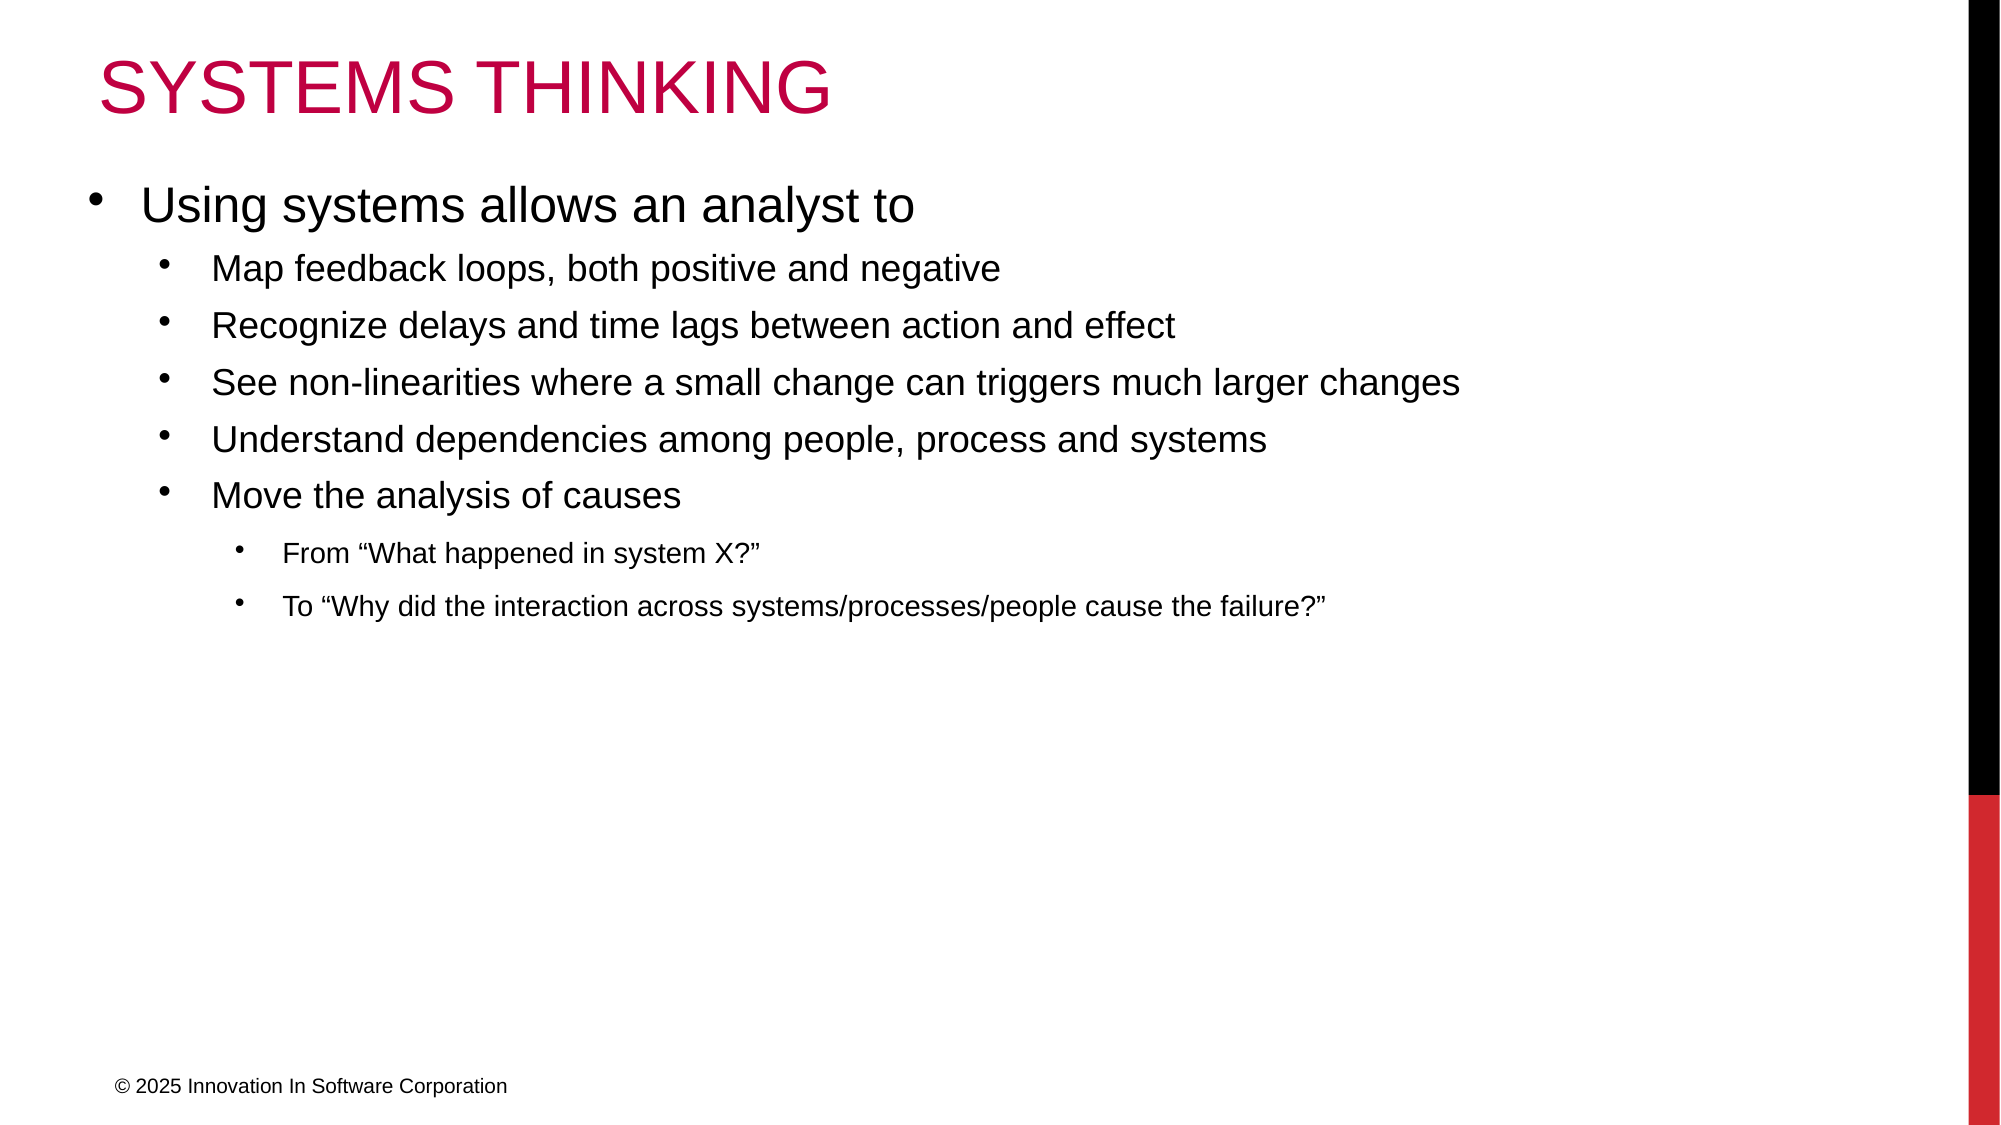

# Systems Thinking
Using systems allows an analyst to
Map feedback loops, both positive and negative
Recognize delays and time lags between action and effect
See non-linearities where a small change can triggers much larger changes
Understand dependencies among people, process and systems
Move the analysis of causes
From “What happened in system X?”
To “Why did the interaction across systems/processes/people cause the failure?”
© 2025 Innovation In Software Corporation